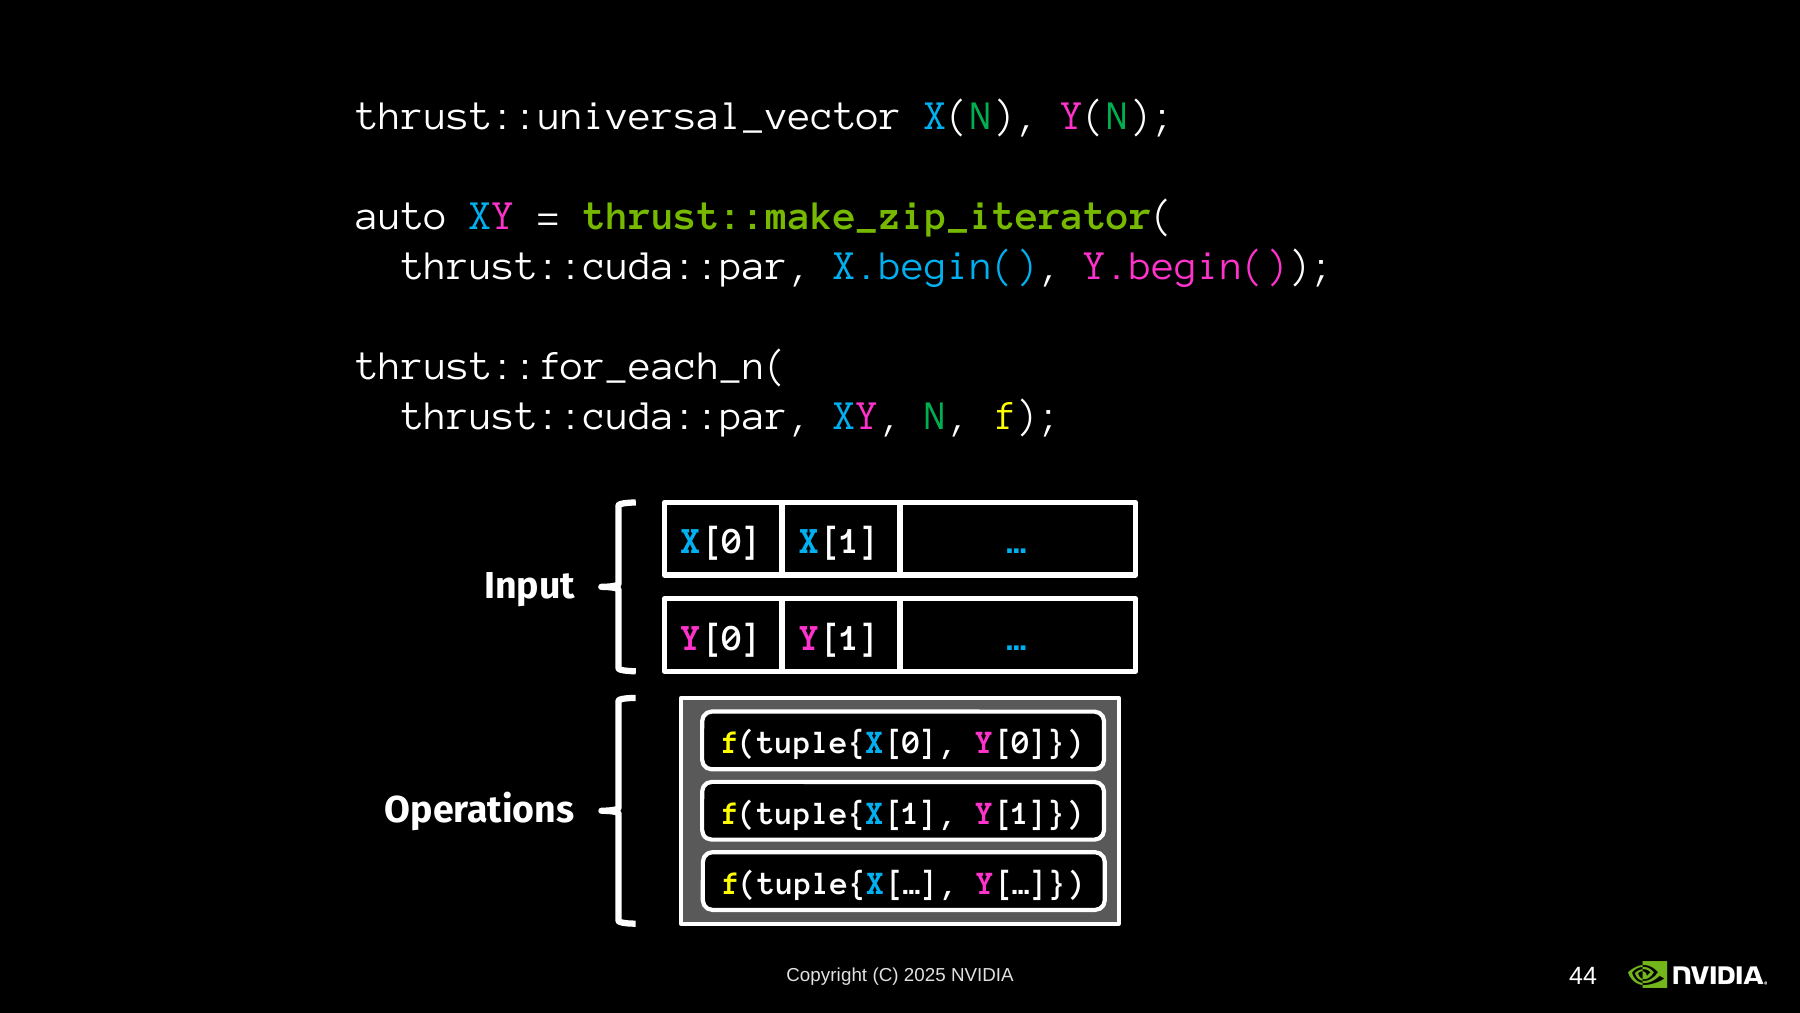

thrust::universal_vector X(N), Y(N);

auto XY = thrust::make_zip_iterator(
  thrust::cuda::par, X.begin(), Y.begin());

thrust::for_each_n(
  thrust::cuda::par, XY, N, f);

X[0]
X[1]
…
Input
Y[0]
Y[1]
…

f(tuple{X[0], Y[0]})
f(tuple{X[1], Y[1]})
f(tuple{X[…], Y[…]})
Operations
Copyright (C) 2025 NVIDIA
44